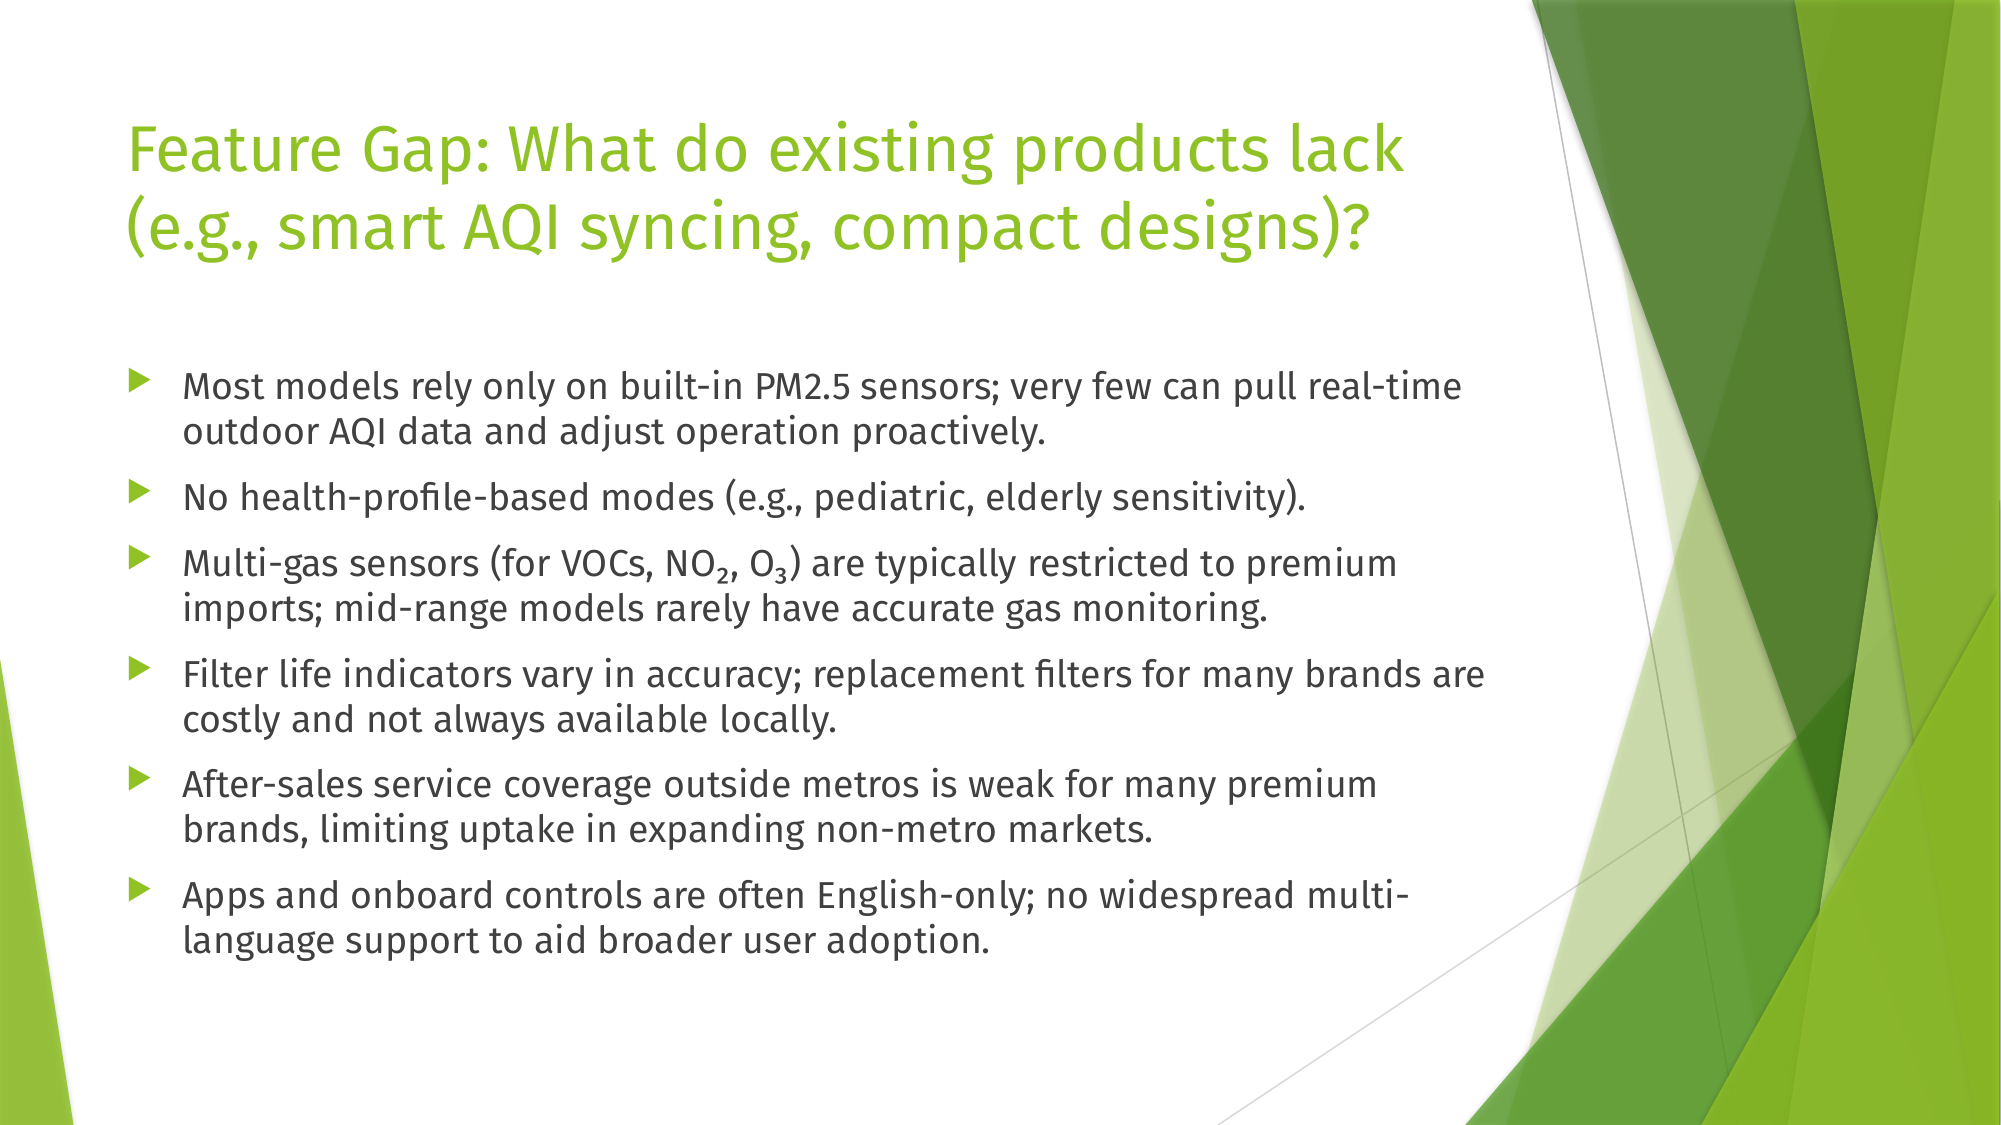

# Feature Gap: What do existing products lack (e.g., smart AQI syncing, compact designs)?
Most models rely only on built-in PM2.5 sensors; very few can pull real-time outdoor AQI data and adjust operation proactively.
No health-profile-based modes (e.g., pediatric, elderly sensitivity).
Multi-gas sensors (for VOCs, NO₂, O₃) are typically restricted to premium imports; mid-range models rarely have accurate gas monitoring.
Filter life indicators vary in accuracy; replacement filters for many brands are costly and not always available locally.
After-sales service coverage outside metros is weak for many premium brands, limiting uptake in expanding non-metro markets.
Apps and onboard controls are often English-only; no widespread multi-language support to aid broader user adoption.